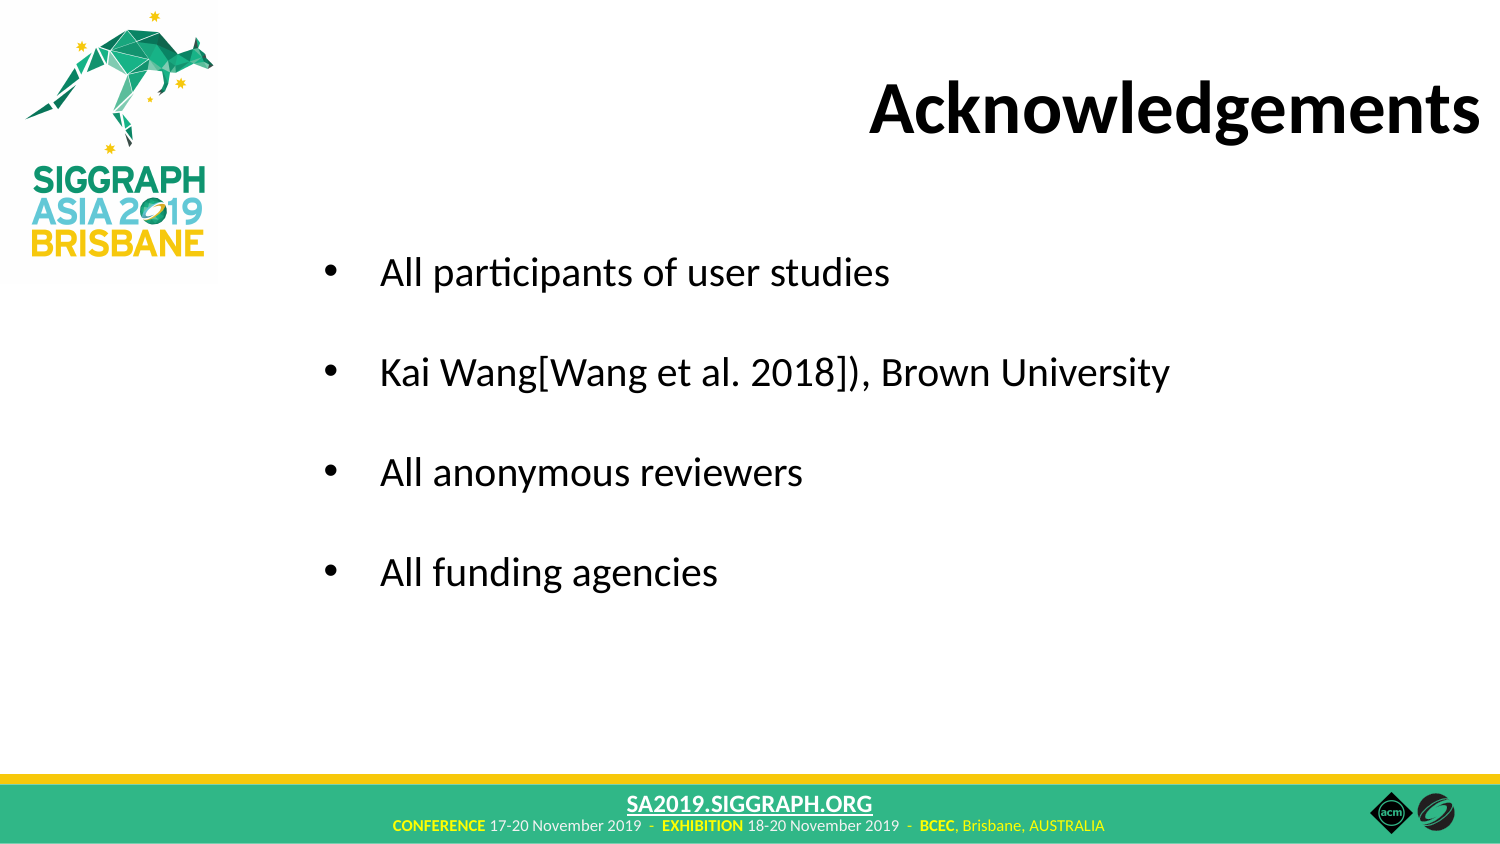

Acknowledgements
All participants of user studies

Kai Wang[Wang et al. 2018]), Brown University

All anonymous reviewers

All funding agencies